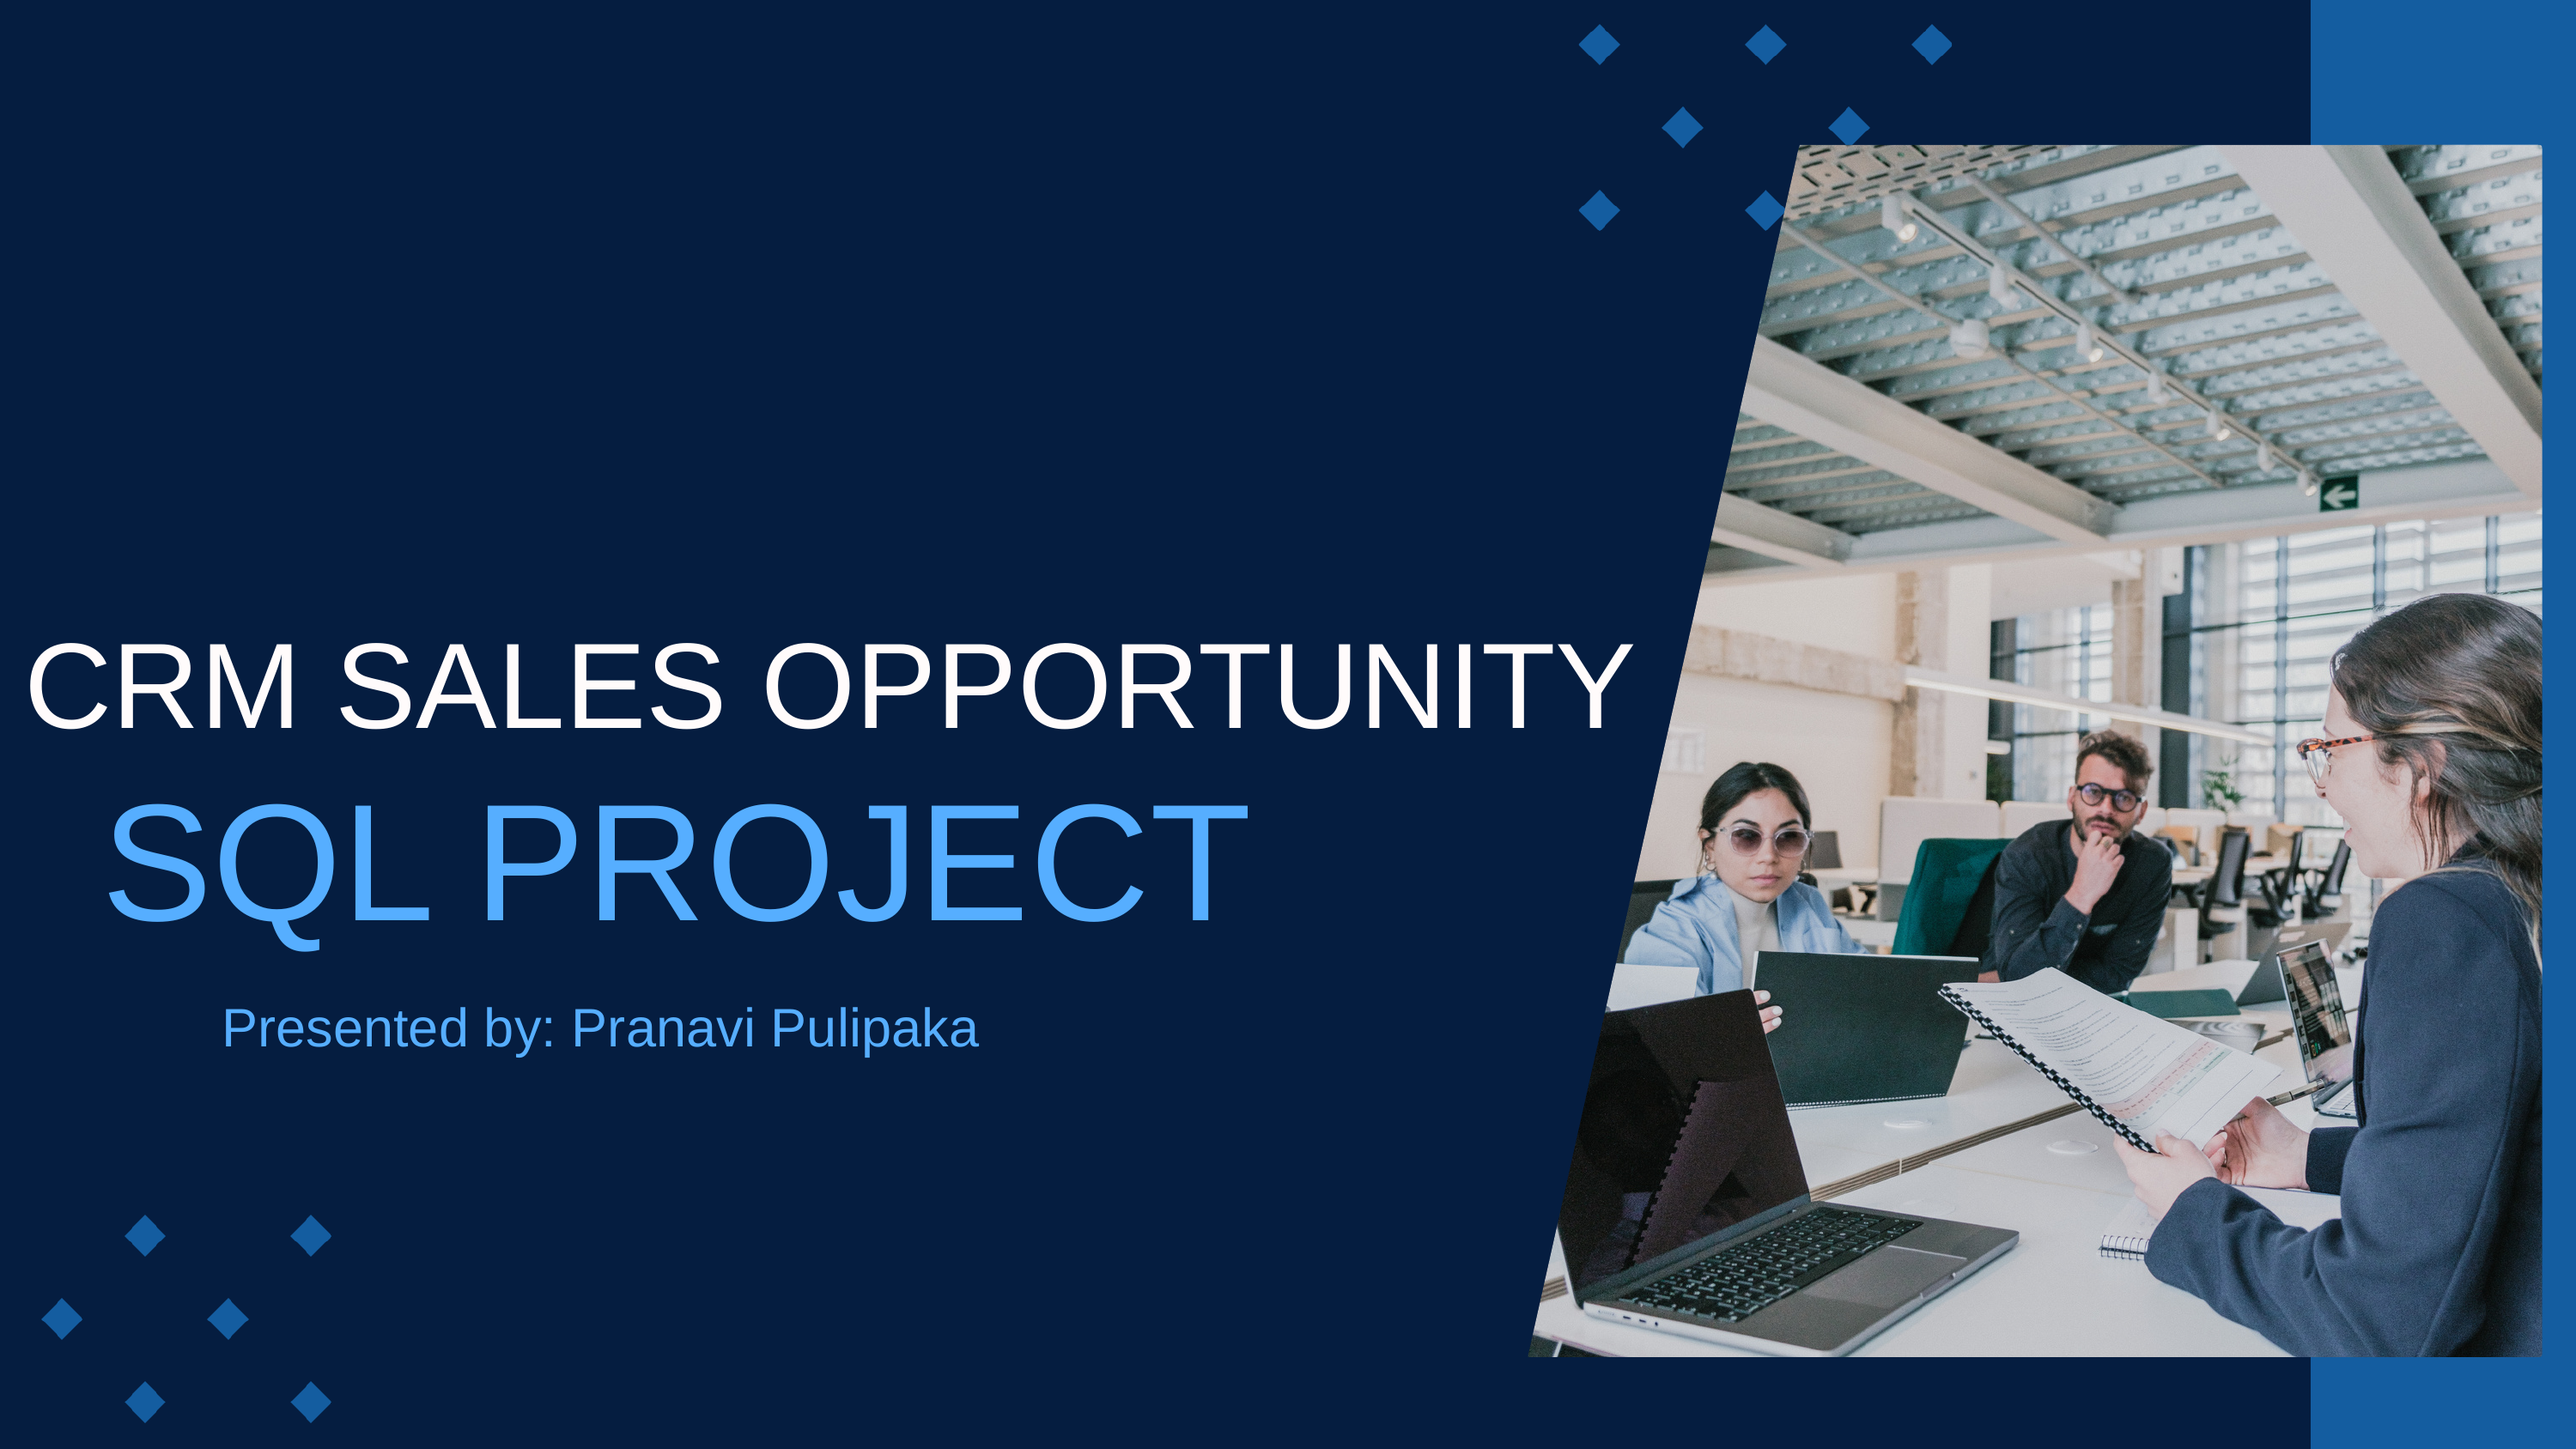

CRM SALES OPPORTUNITY
SQL PROJECT
Presented by: Pranavi Pulipaka